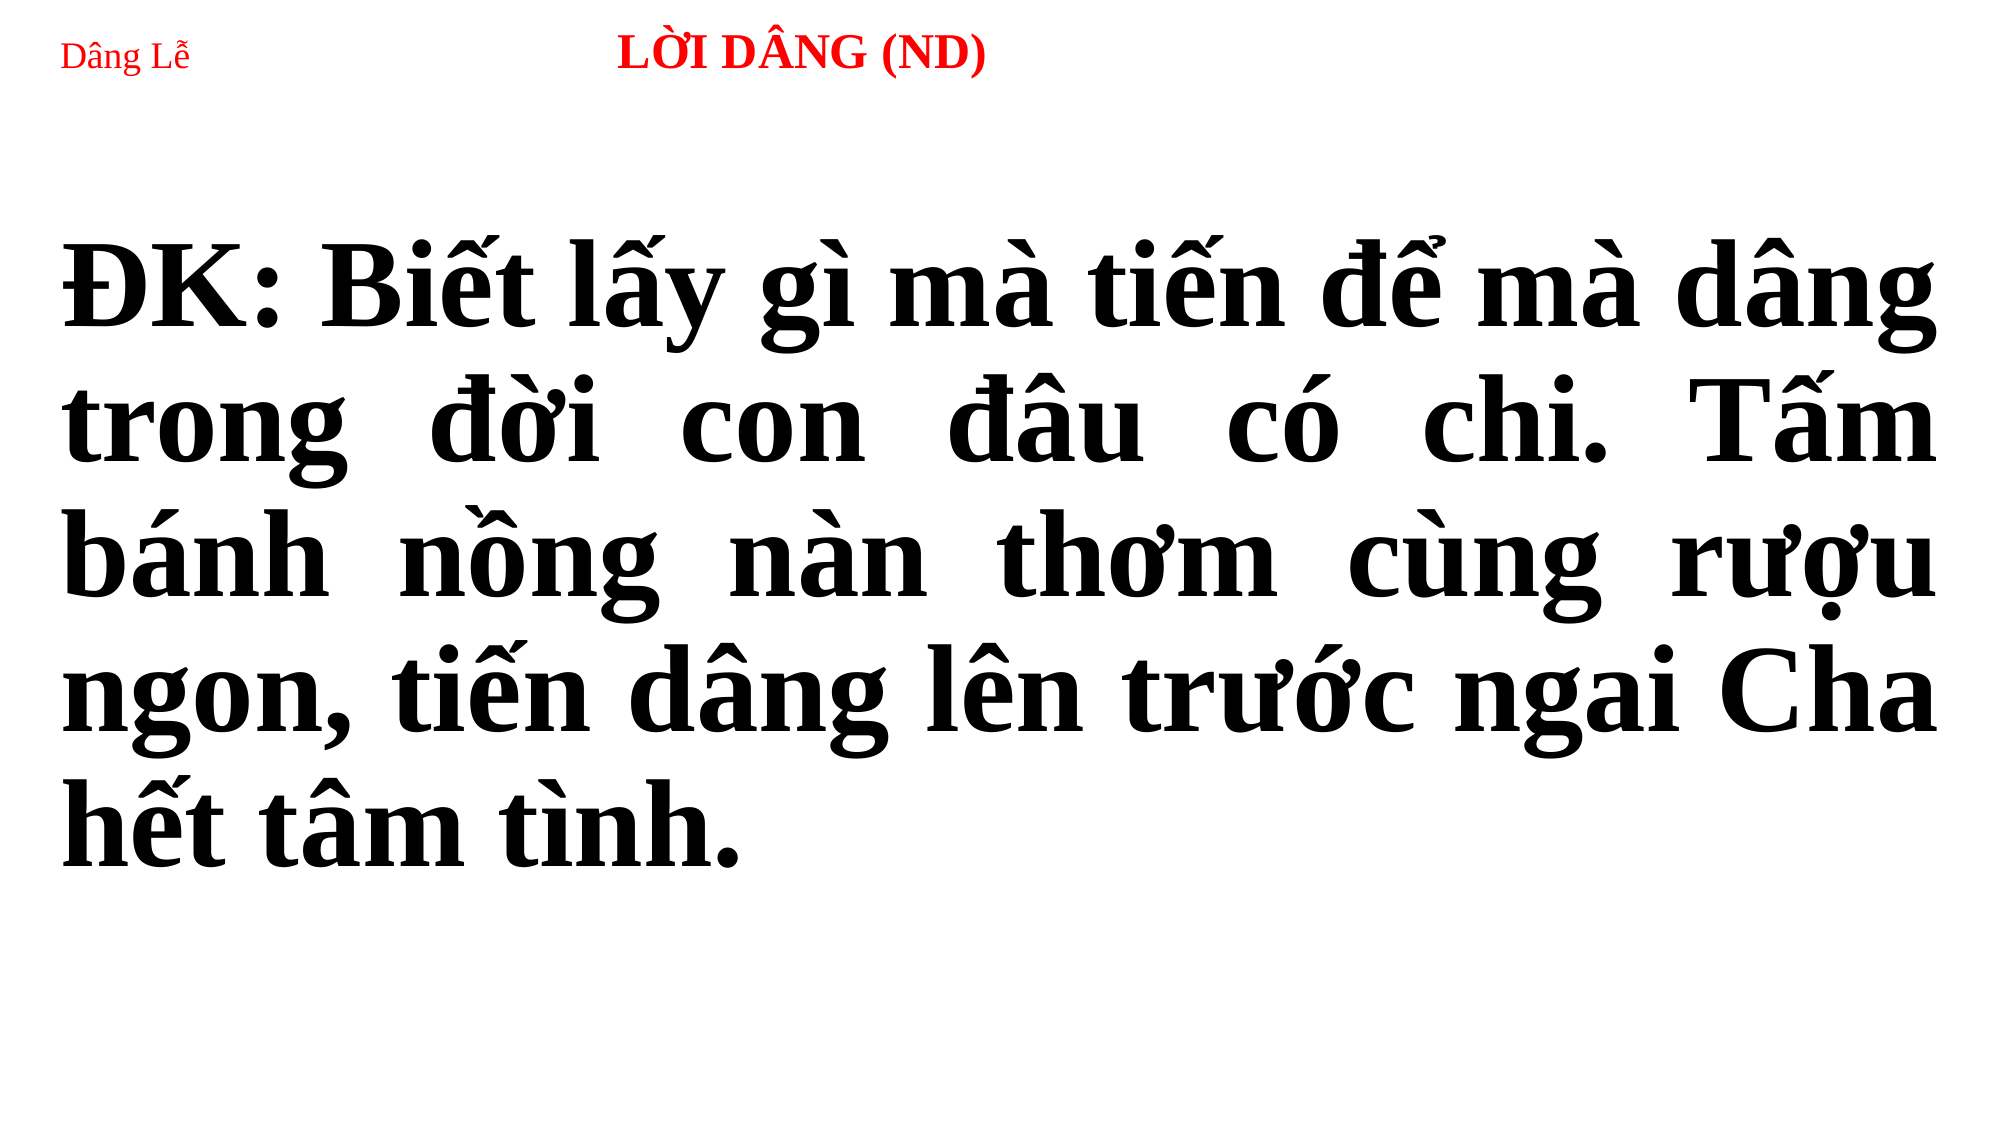

# Dâng Lễ                                             LỜI DÂNG (ND)
ĐK: Biết lấy gì mà tiến để mà dâng trong đời con đâu có chi. Tấm bánh nồng nàn thơm cùng rượu ngon, tiến dâng lên trước ngai Cha hết tâm tình.